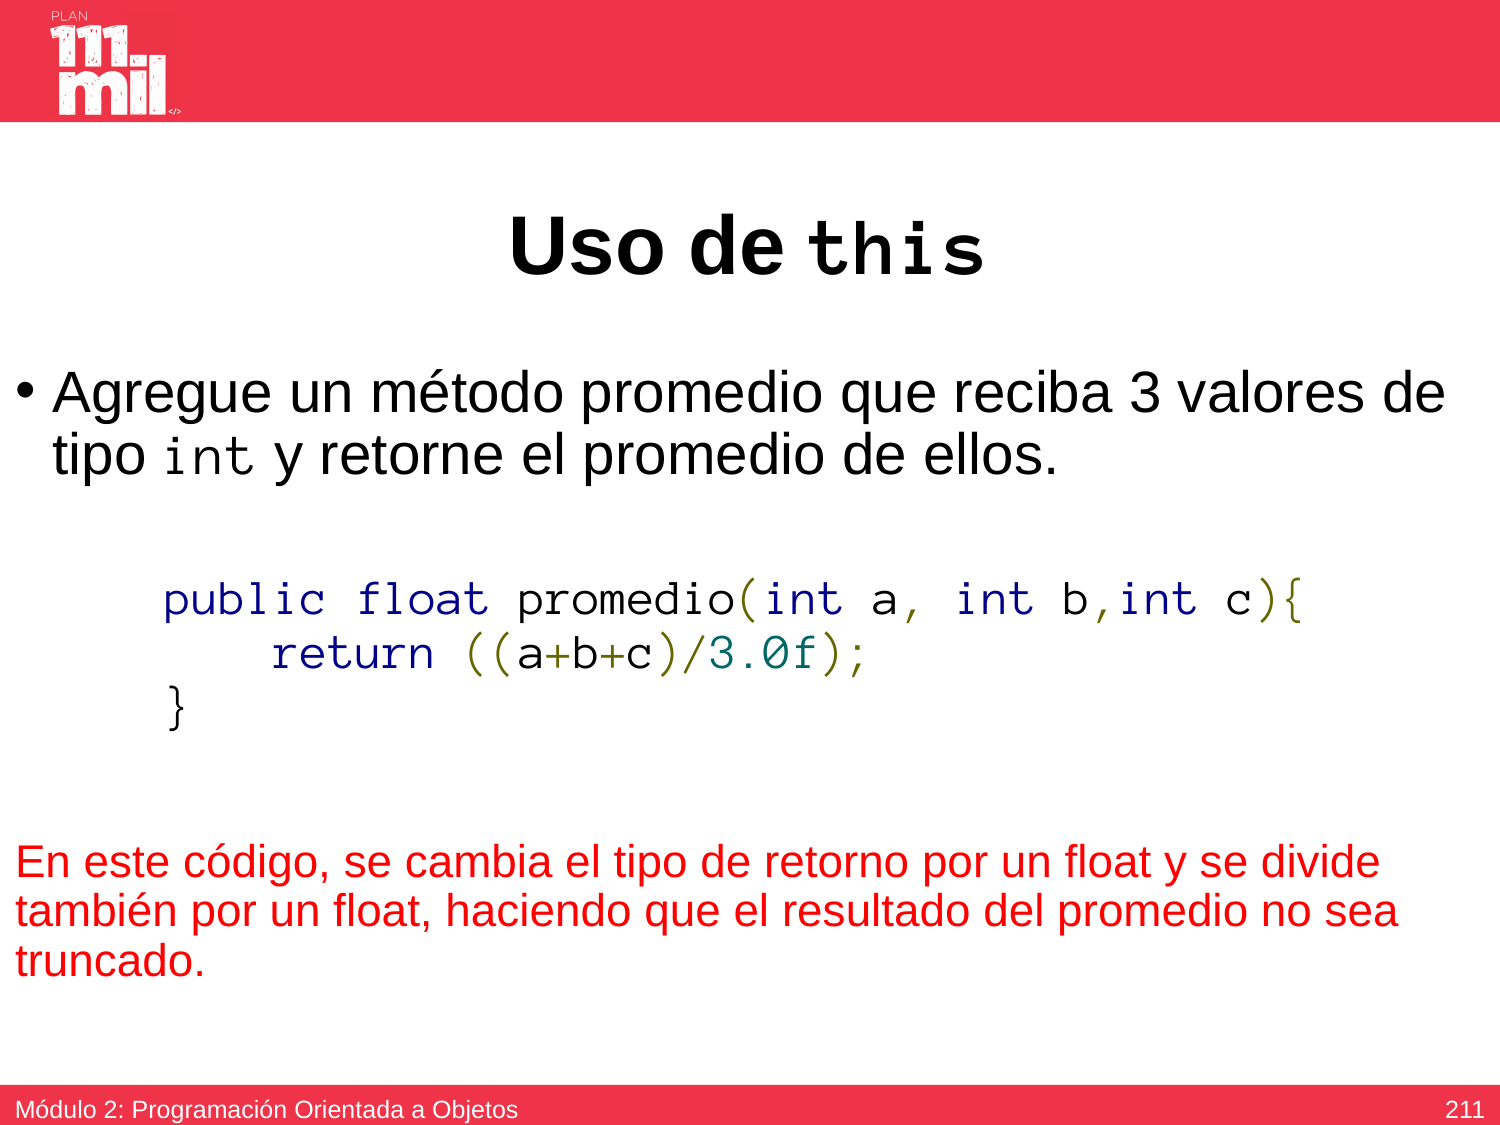

# Uso de this
Agregue un método promedio que reciba 3 valores de tipo int y retorne el promedio de ellos.

	public float promedio(int a, int b,int c){
	    return ((a+b+c)/3.0f);
	}

En este código, se cambia el tipo de retorno por un float y se divide también por un float, haciendo que el resultado del promedio no sea truncado.
211
Módulo 2: Programación Orientada a Objetos